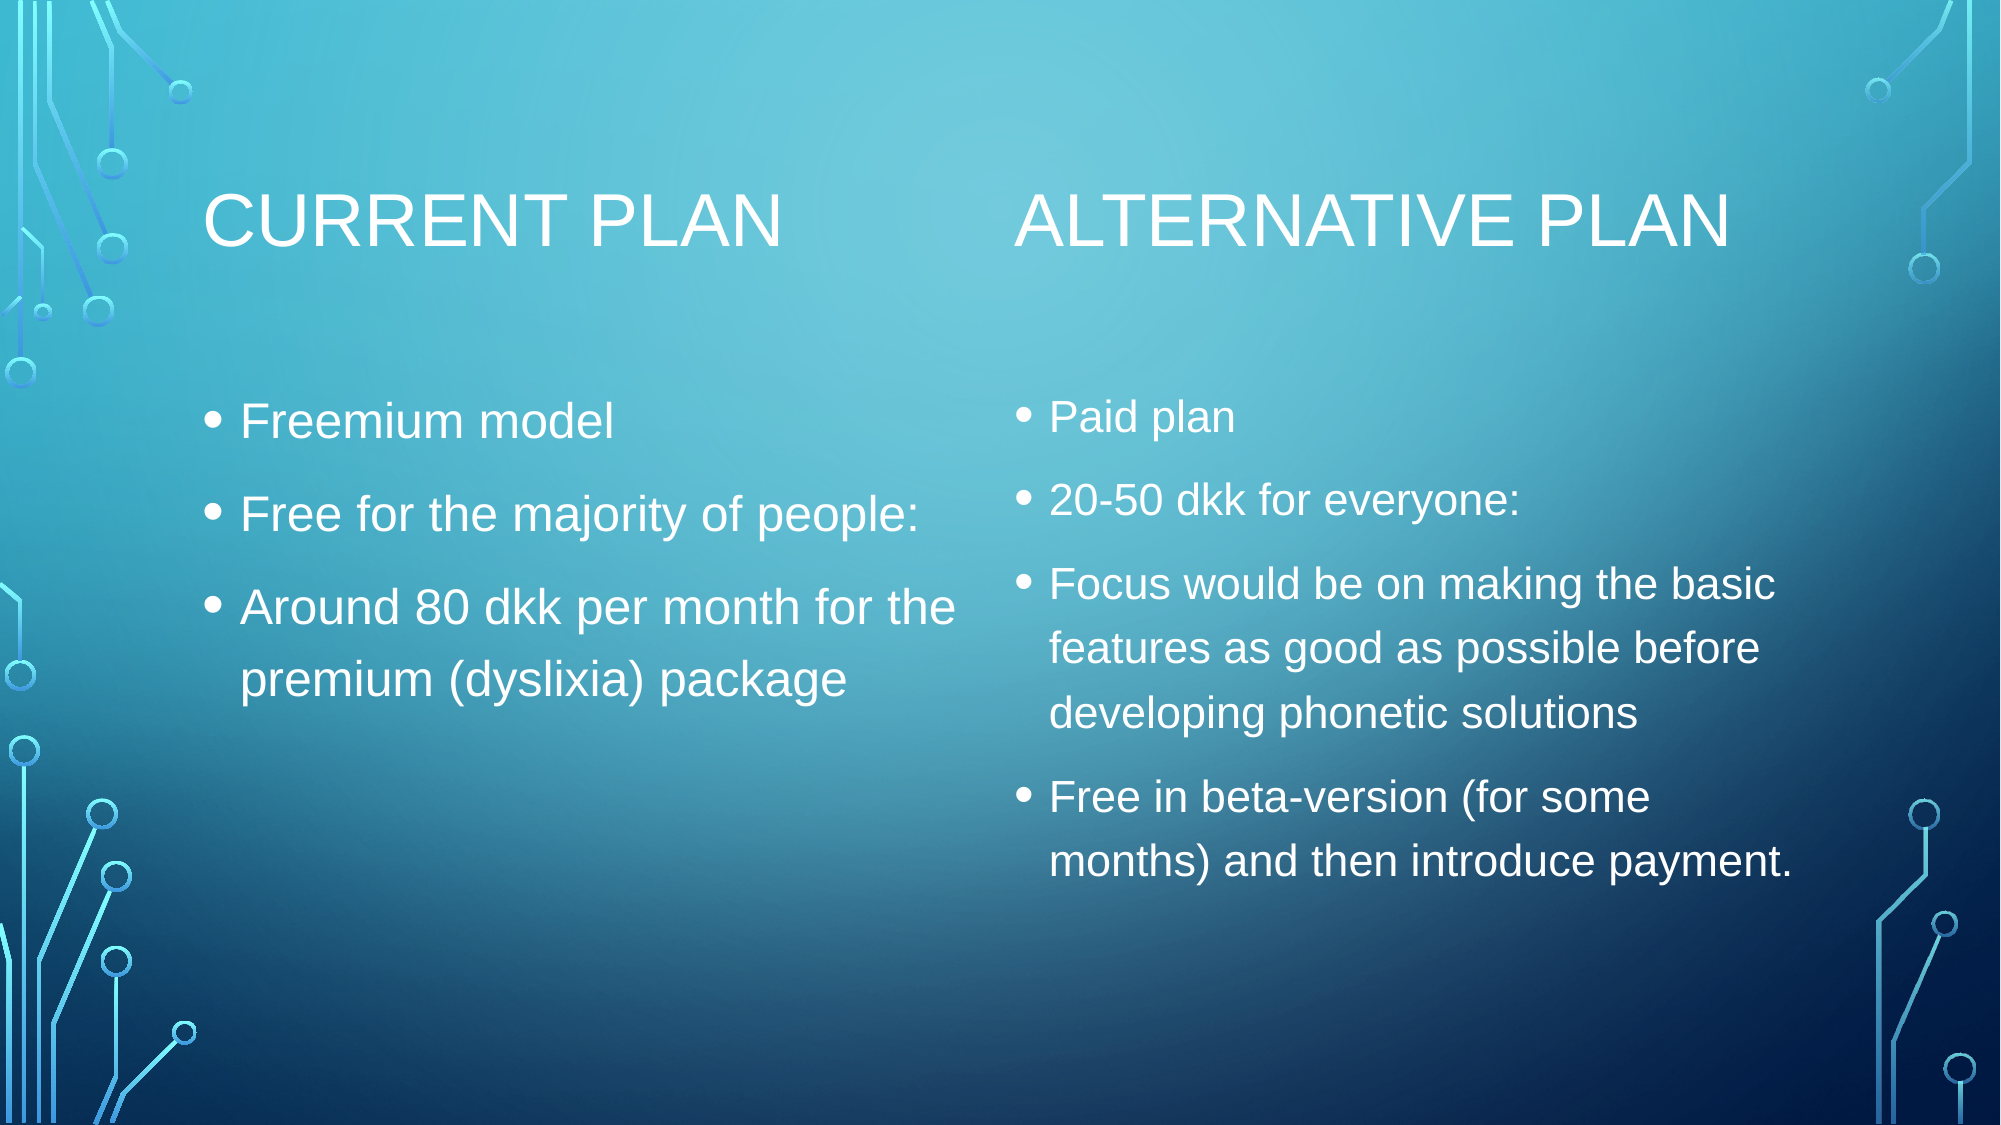

# Current plan
Alternative plan
Freemium model
Free for the majority of people:
Around 80 dkk per month for the premium (dyslixia) package
Paid plan
20-50 dkk for everyone:
Focus would be on making the basic features as good as possible before developing phonetic solutions
Free in beta-version (for some months) and then introduce payment.